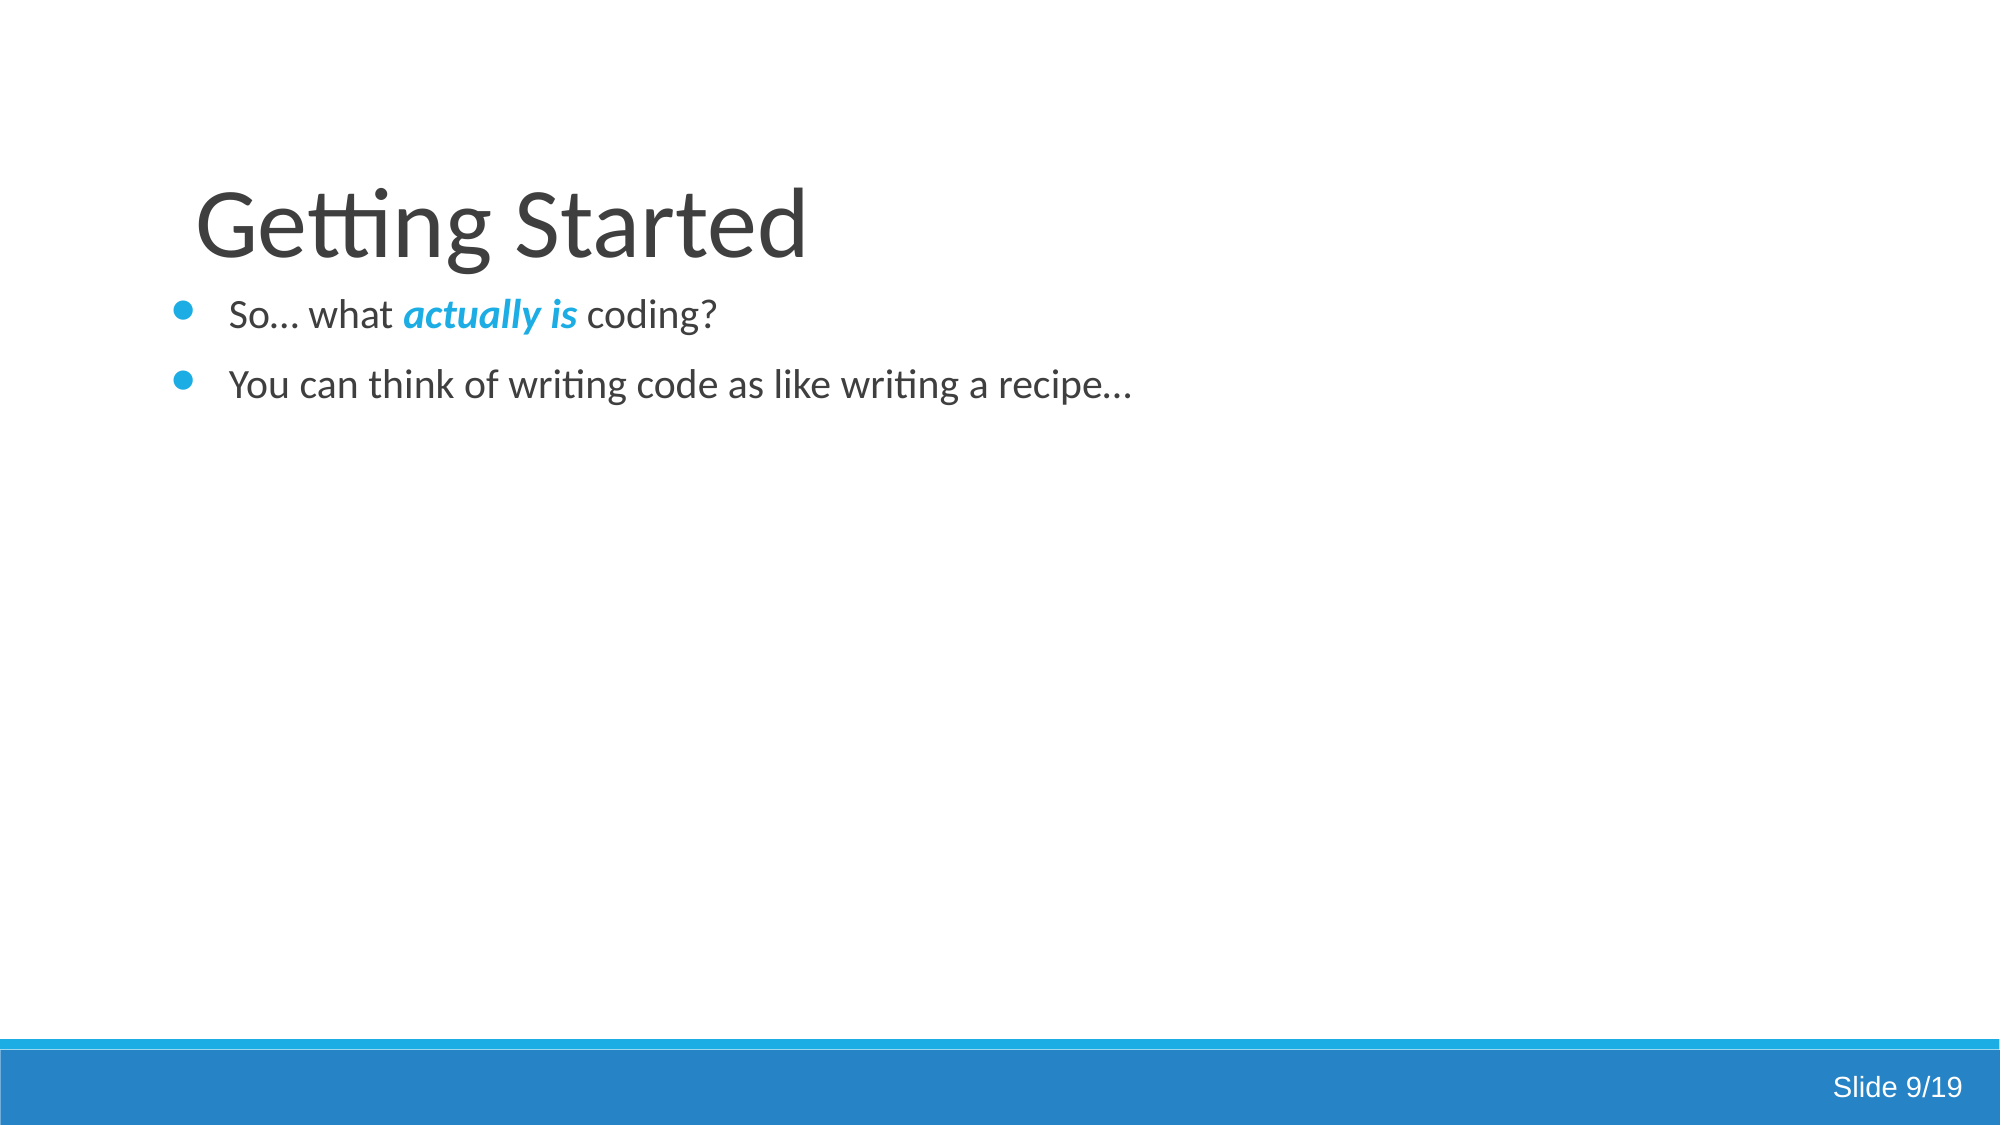

# Getting Started

So… what actually is coding?
You can think of writing code as like writing a recipe…

Slide 9/19